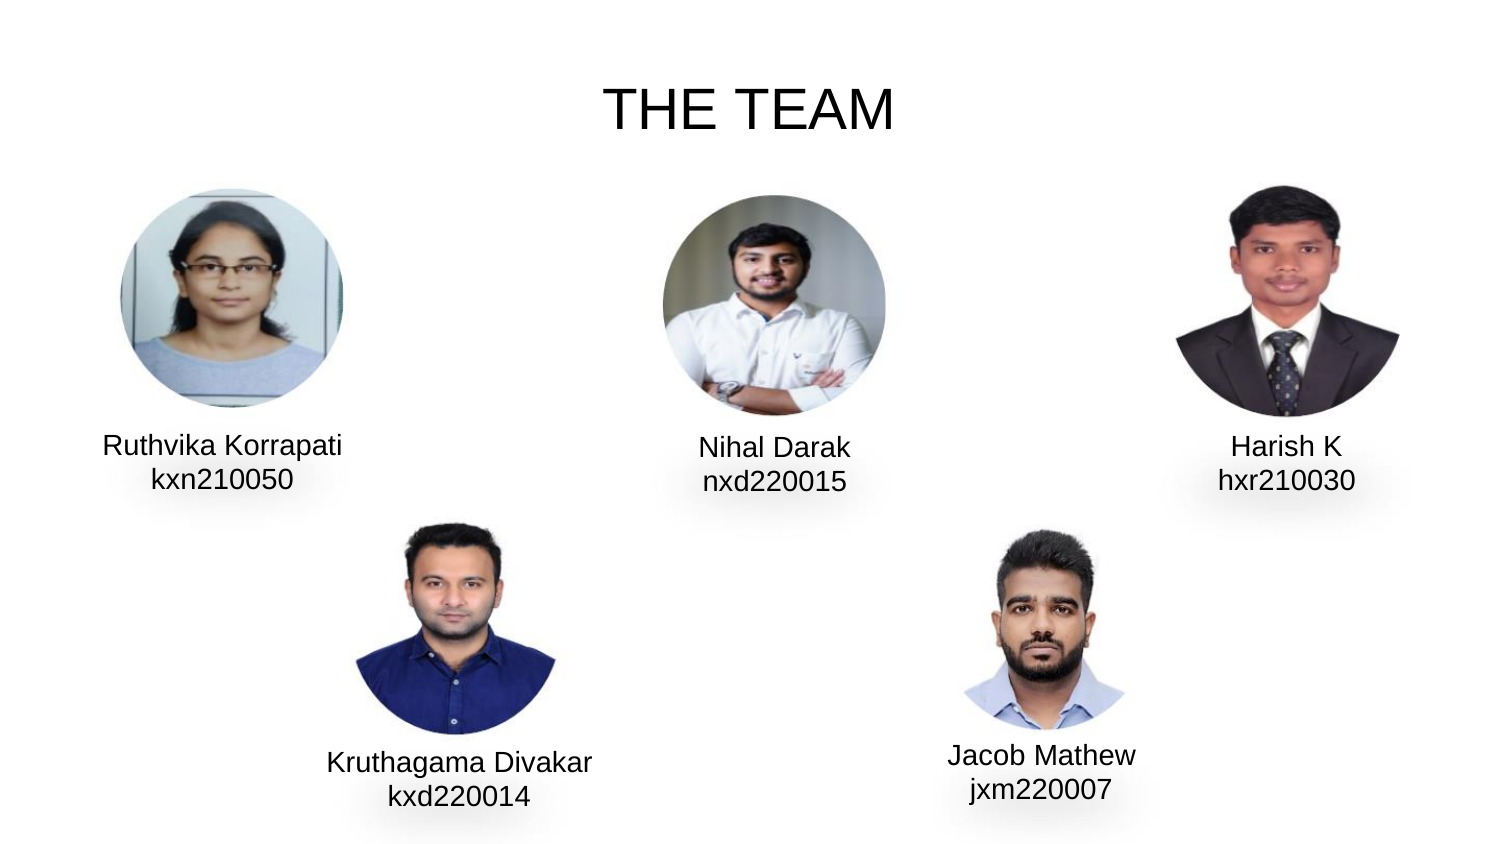

THE TEAM
Ruthvika Korrapati
kxn210050
Harish K
hxr210030
Nihal Darak
nxd220015
Jacob Mathew
jxm220007
Kruthagama Divakar
kxd220014